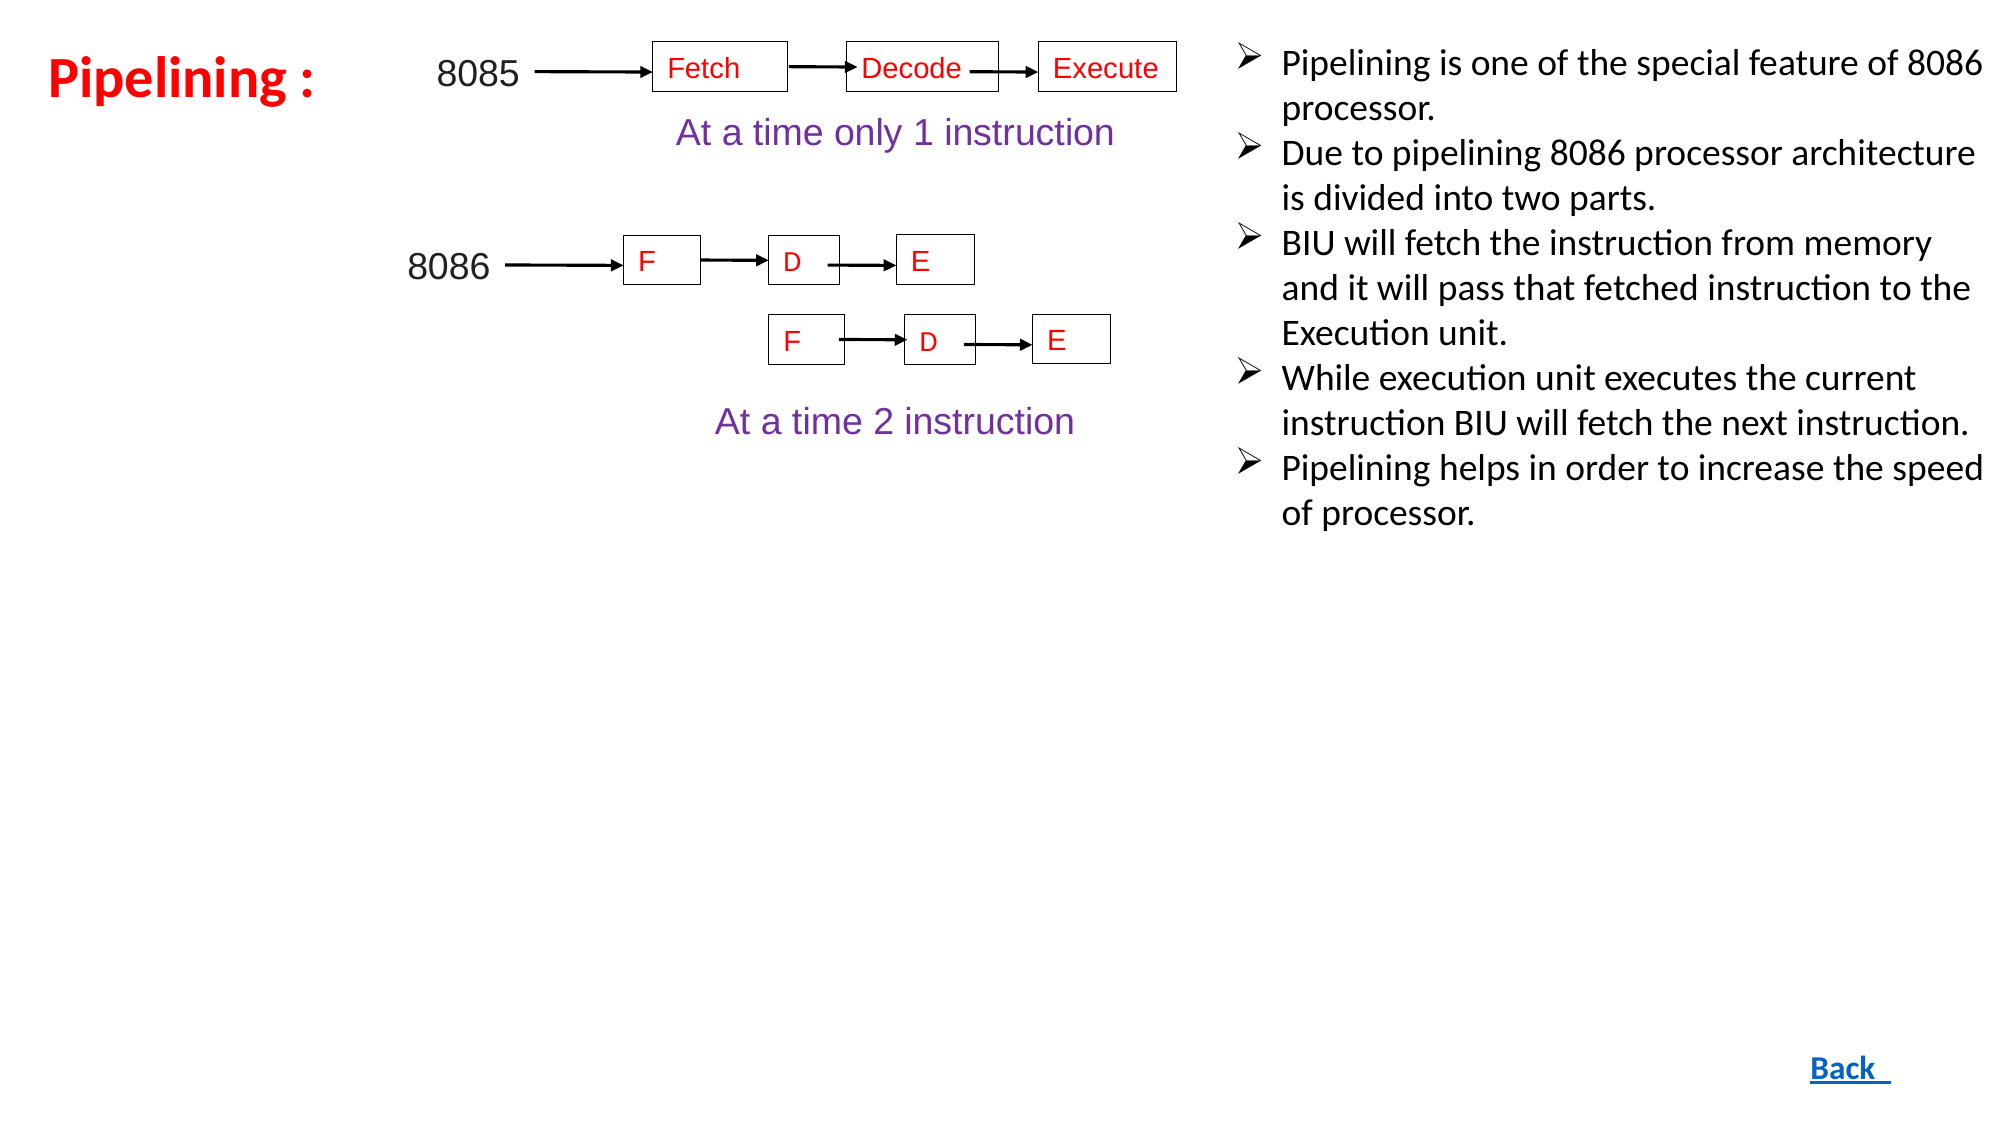

Pipelining is one of the special feature of 8086 processor.
Due to pipelining 8086 processor architecture is divided into two parts.
BIU will fetch the instruction from memory and it will pass that fetched instruction to the Execution unit.
While execution unit executes the current instruction BIU will fetch the next instruction.
Pipelining helps in order to increase the speed of processor.

Pipelining :
8085
Fetch
Decode
Execute
At a time only 1 instruction
E
8086
F
D
E
F
D
At a time 2 instruction
Back